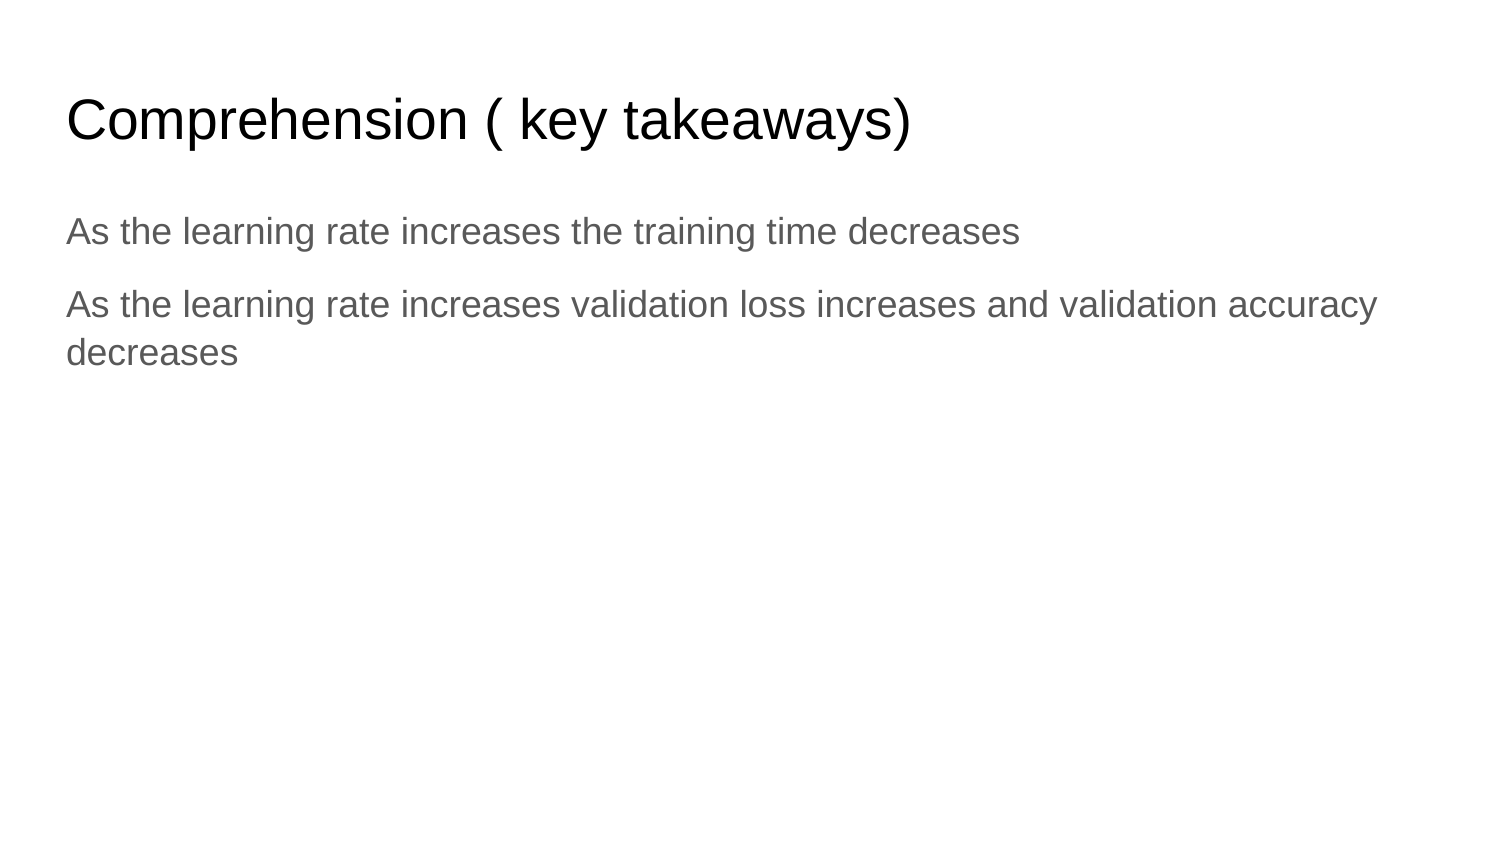

# Comprehension ( key takeaways)
As the learning rate increases the training time decreases
As the learning rate increases validation loss increases and validation accuracy decreases